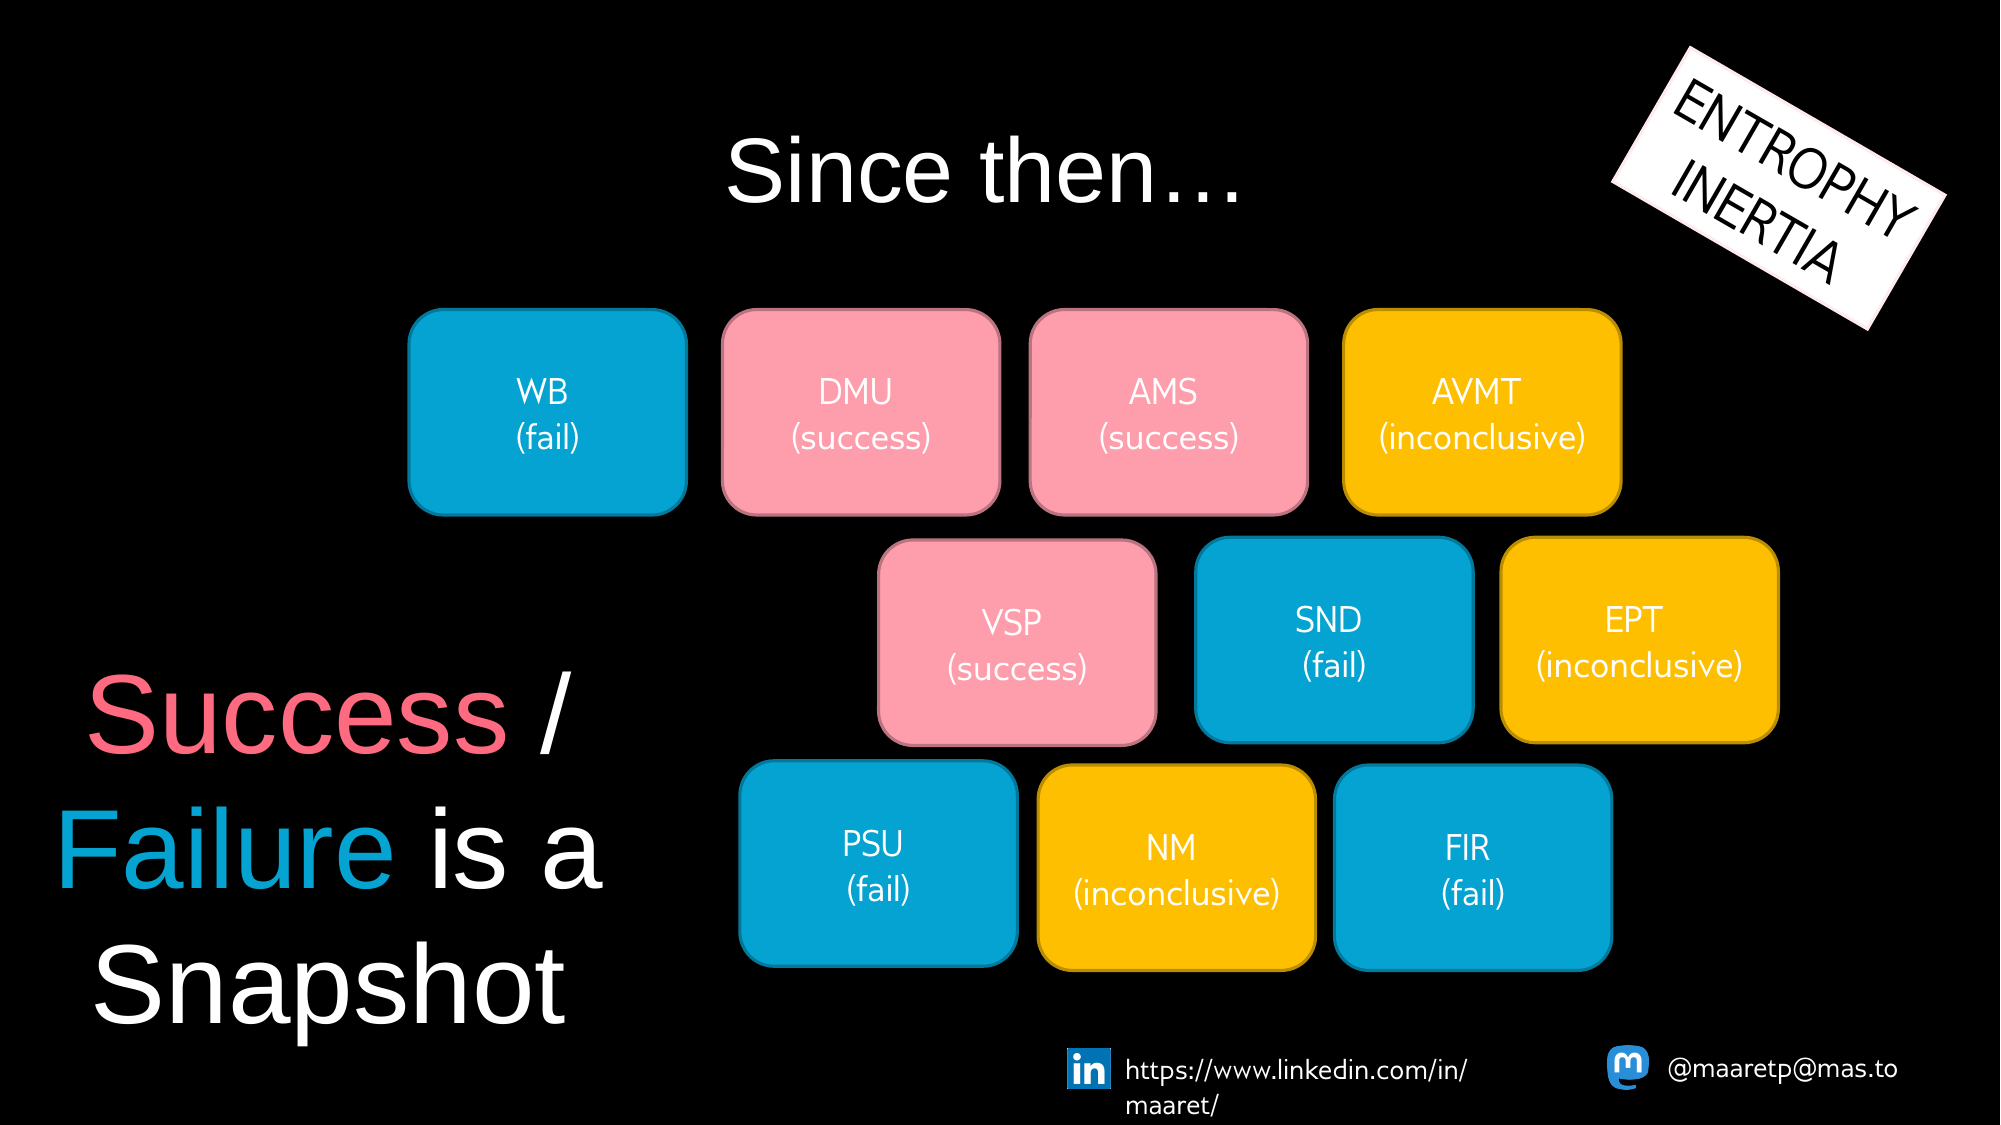

Since then…
ENTROPHY
INERTIA
DMU
(success)
WB
(fail)
AMS
(success)
AVMT
(inconclusive)
EPT
(inconclusive)
SND
(fail)
VSP
(success)
Success / Failure is a Snapshot
PSU
(fail)
NM
(inconclusive)
FIR
(fail)